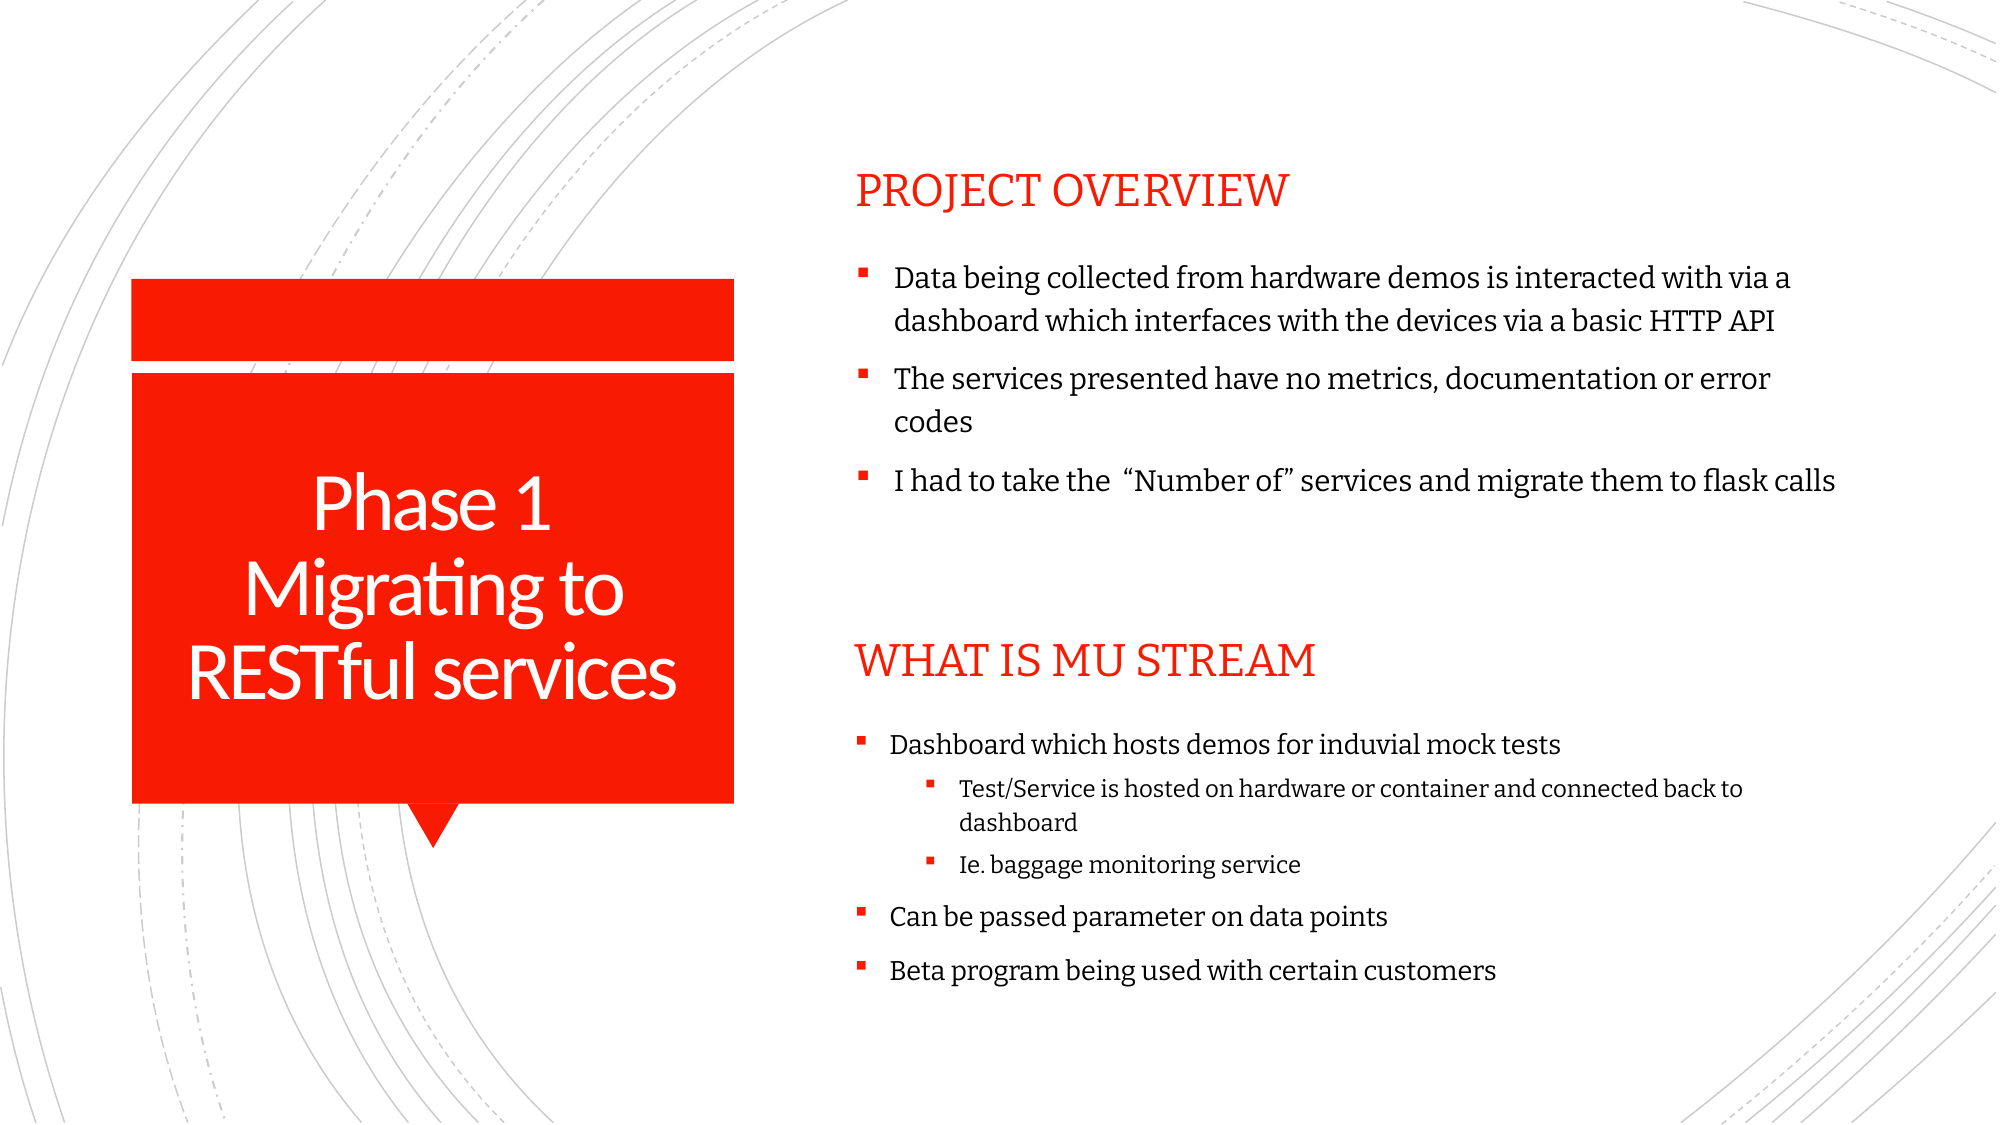

Project overview
Data being collected from hardware demos is interacted with via a dashboard which interfaces with the devices via a basic HTTP API
The services presented have no metrics, documentation or error codes
I had to take the  “Number of” services and migrate them to flask calls

# Phase 1 Migrating to RESTful services
What is mu Stream
Dashboard which hosts demos for induvial mock tests
Test/Service is hosted on hardware or container and connected back to dashboard
Ie. baggage monitoring service
Can be passed parameter on data points
Beta program being used with certain customers